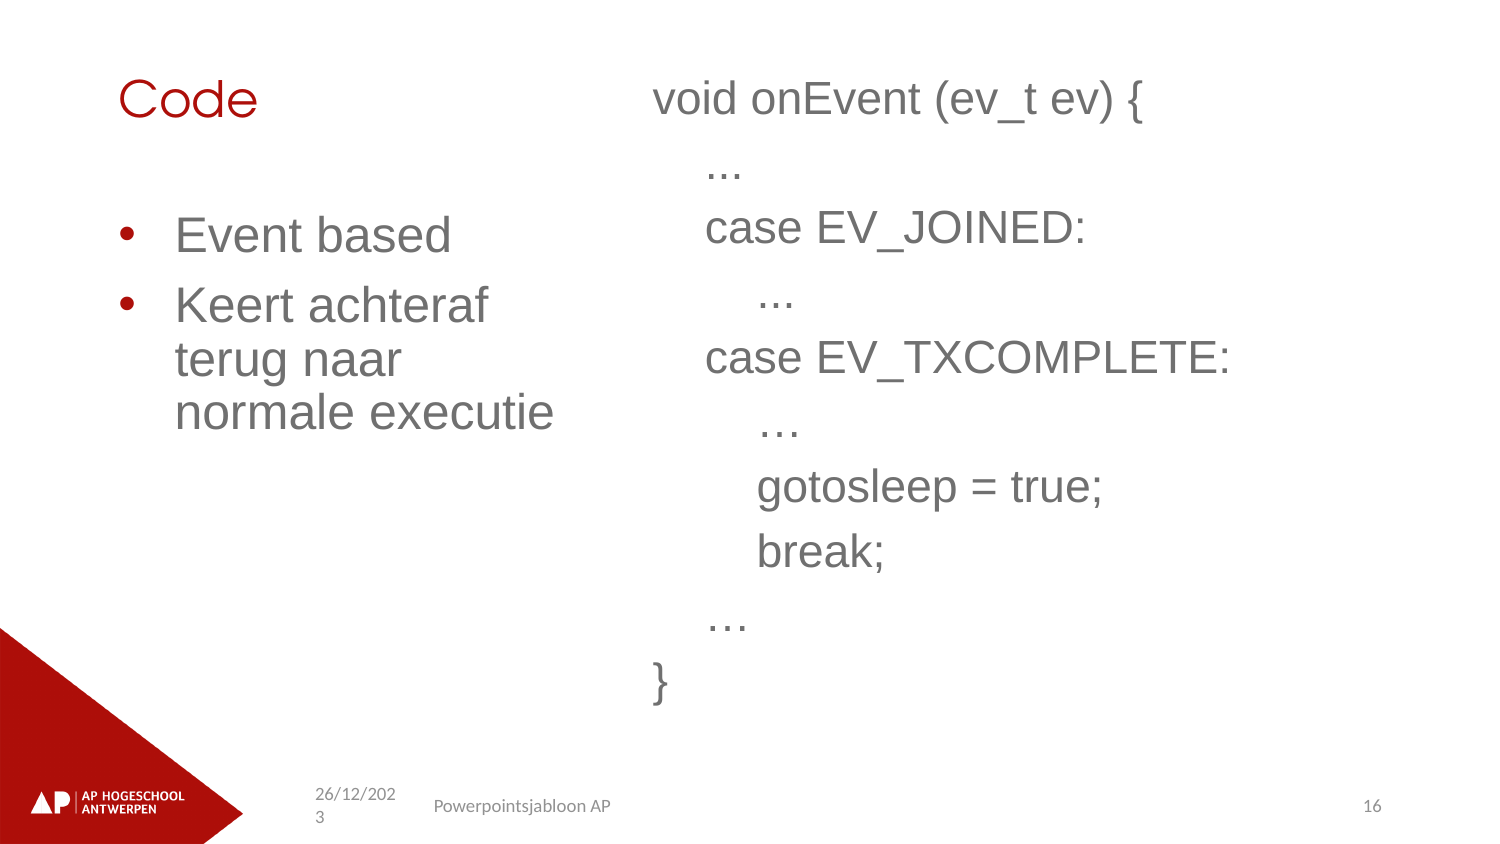

# Code
void onEvent (ev_t ev) {
    ...
    case EV_JOINED:
        ...
    case EV_TXCOMPLETE:
        …
        gotosleep = true;
        break;
    …
}
Event based
Keert achteraf terug naar normale executie

26/12/2023
Powerpointsjabloon AP
16